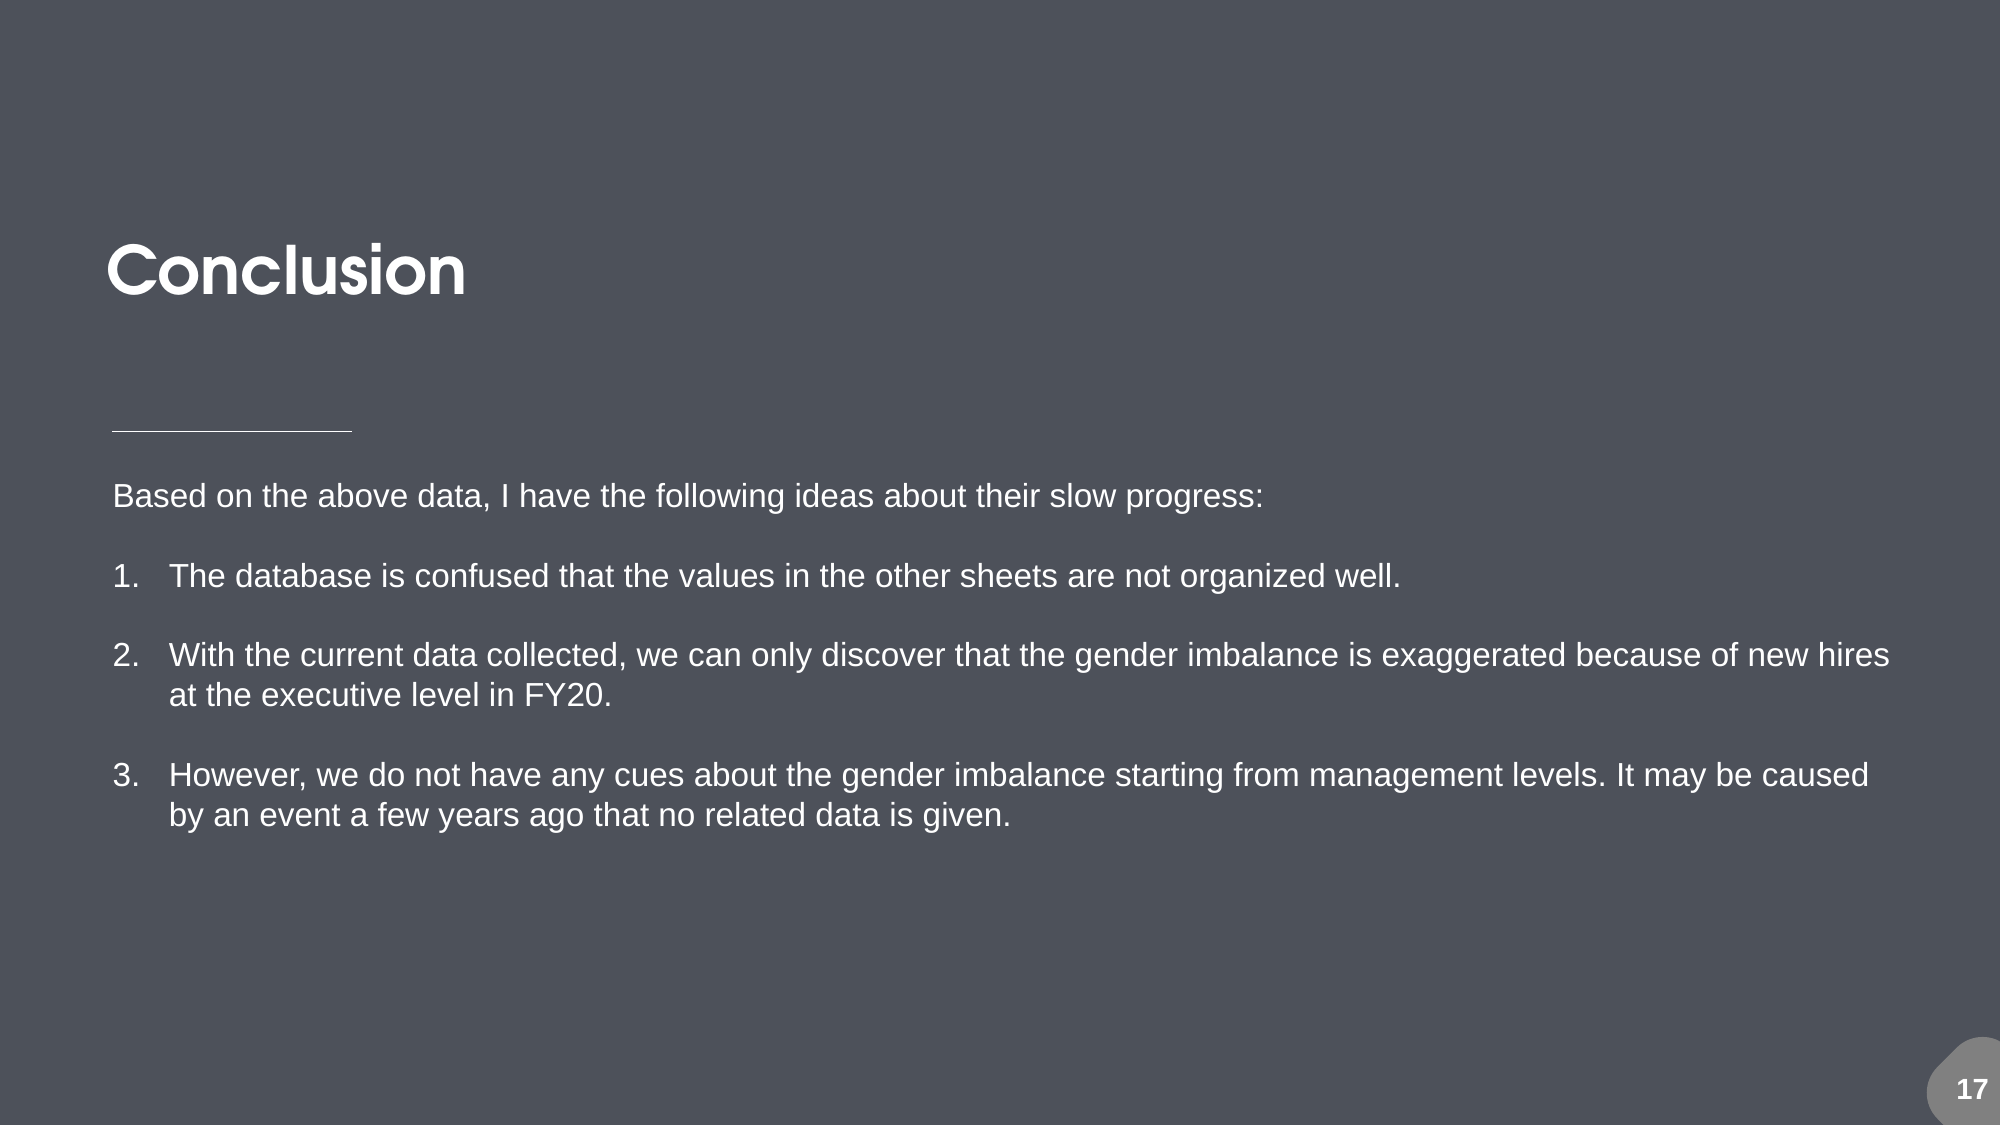

Conclusion
Based on the above data, I have the following ideas about their slow progress:

The database is confused that the values in the other sheets are not organized well.

With the current data collected, we can only discover that the gender imbalance is exaggerated because of new hires at the executive level in FY20.

However, we do not have any cues about the gender imbalance starting from management levels. It may be caused by an event a few years ago that no related data is given.

17